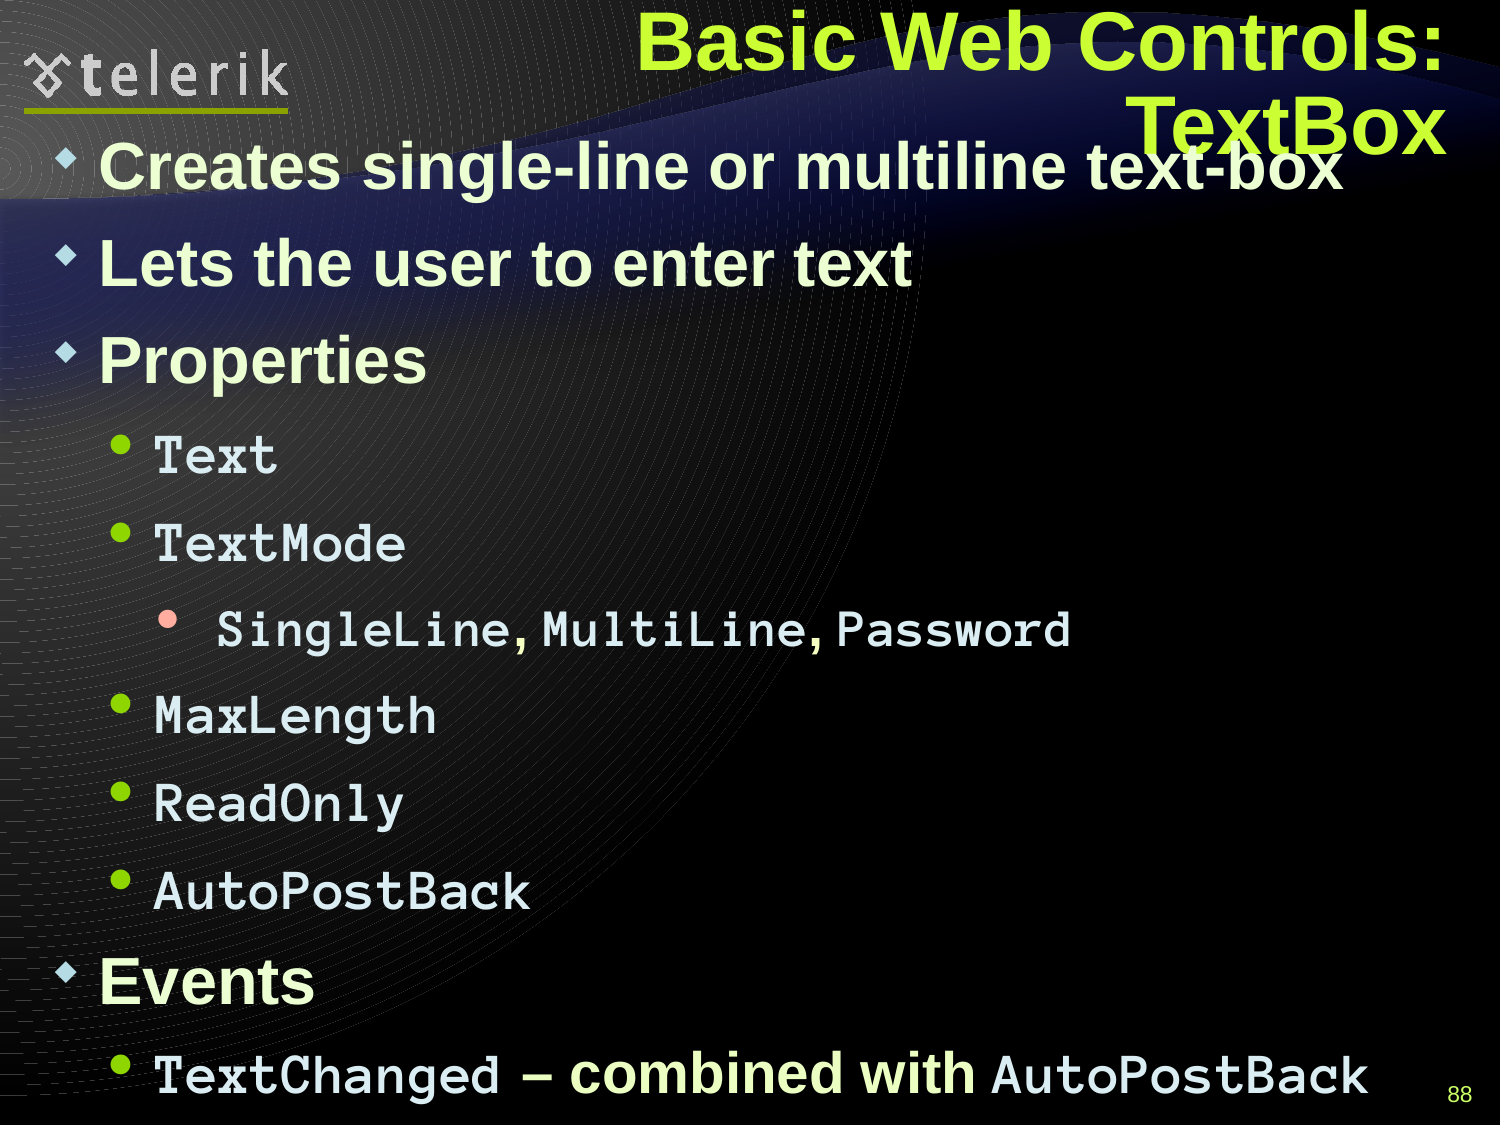

# Basic Web Controls: TextBox
Creates single-line or multiline text-box
Lets the user to enter text
Properties
Text
TextMode
 SingleLine, MultiLine, Password
MaxLength
ReadOnly
AutoPostBack
Events
TextChanged – combined with AutoPostBack
88